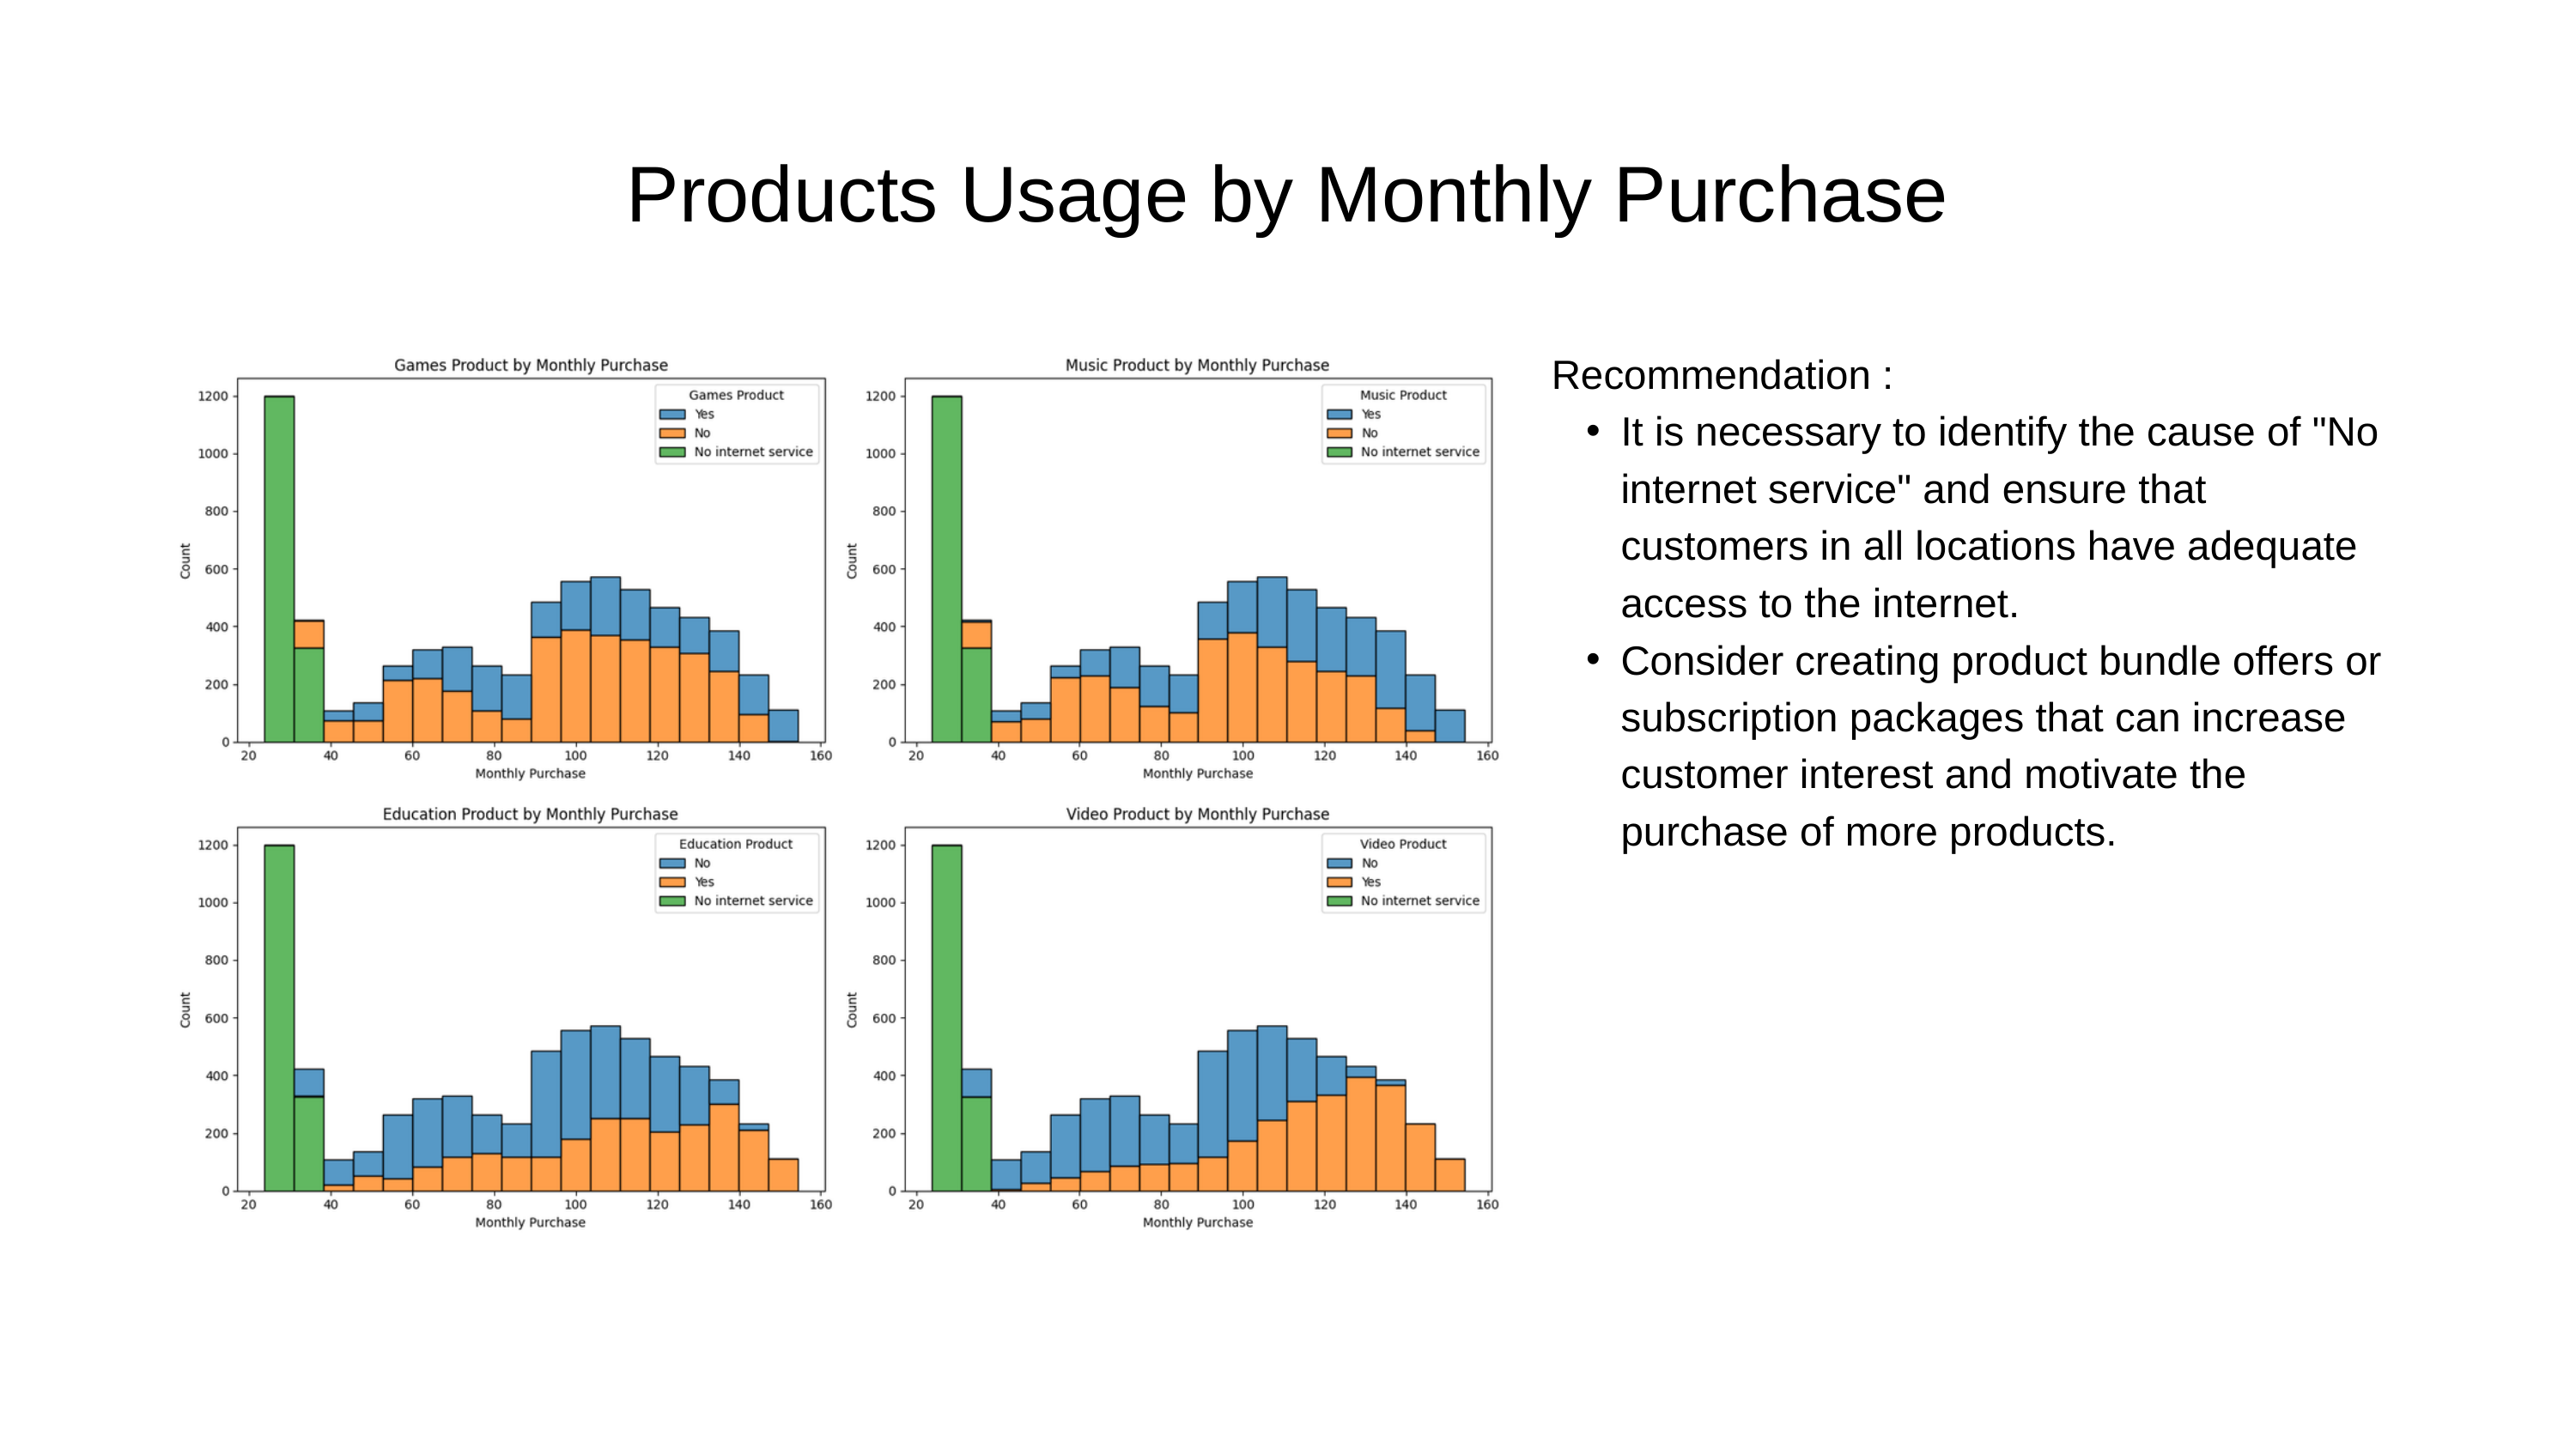

Products Usage by Monthly Purchase
Recommendation :
It is necessary to identify the cause of "No internet service" and ensure that customers in all locations have adequate access to the internet.
Consider creating product bundle offers or subscription packages that can increase customer interest and motivate the purchase of more products.